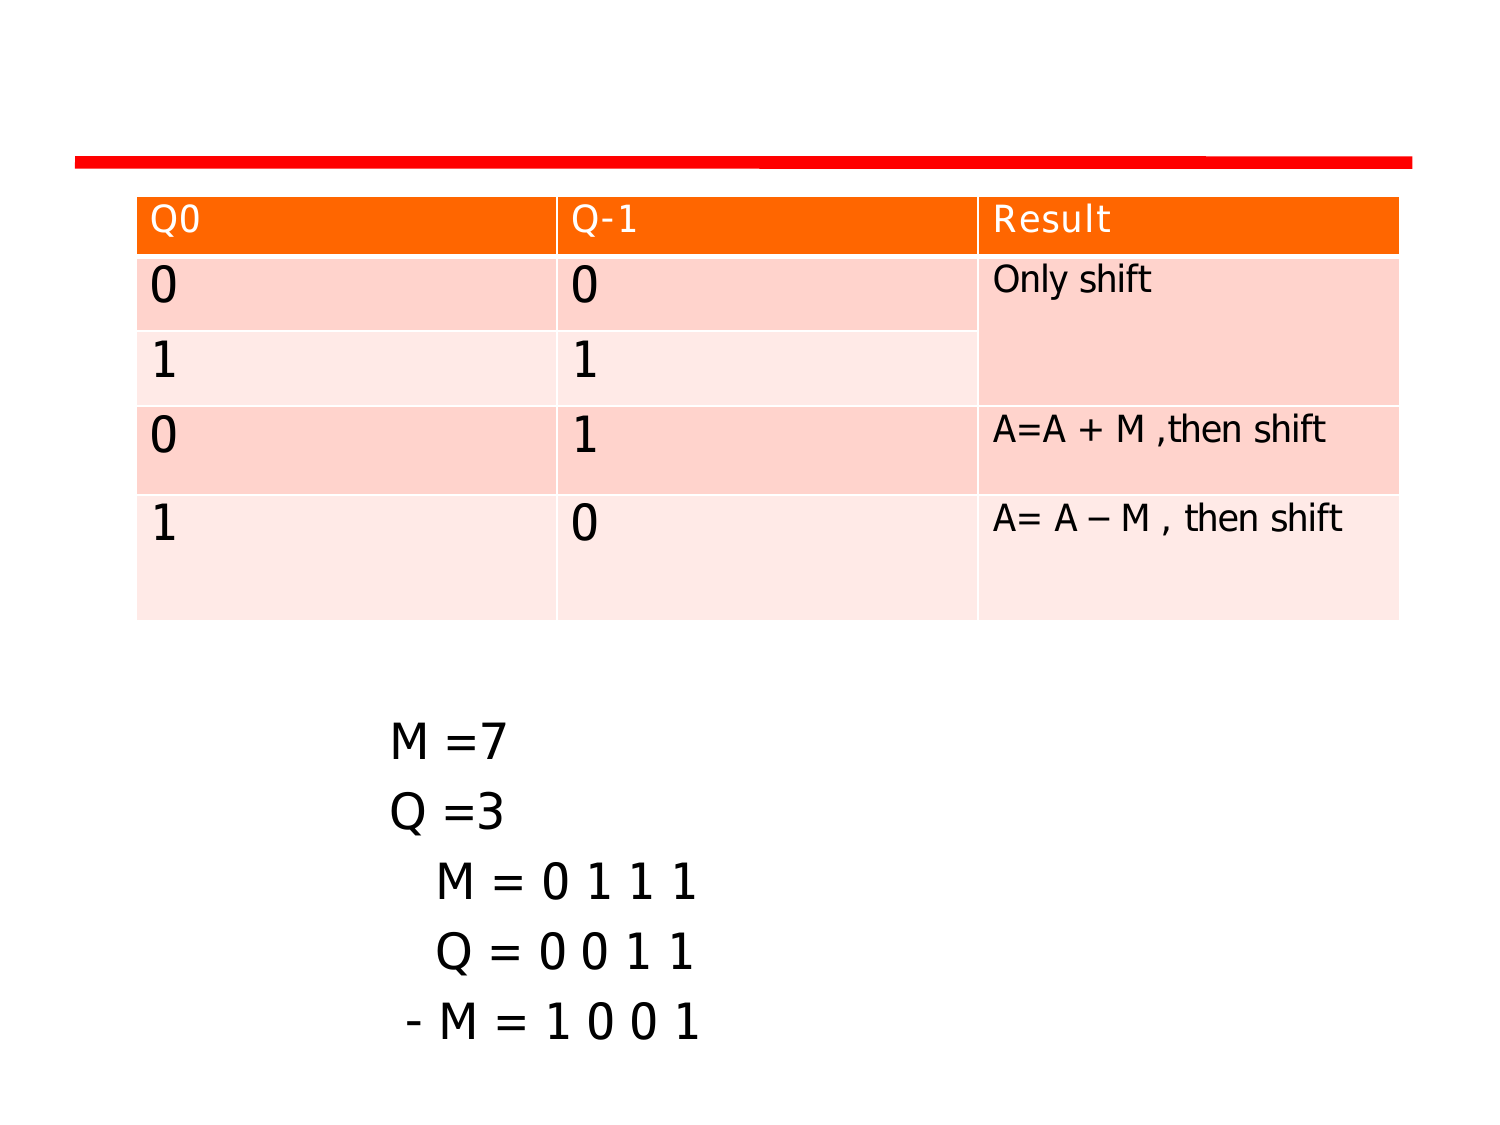

#

M =7
Q =3
   M = 0 1 1 1
   Q = 0 0 1 1
 - M = 1 0 0 1
| Q0 | Q-1 | Result |
| --- | --- | --- |
| 0 | 0 | Only shift |
| 1 | 1 |  |
| 0 | 1 | A=A + M ,then shift |
| 1 | 0 | A= A – M , then shift |